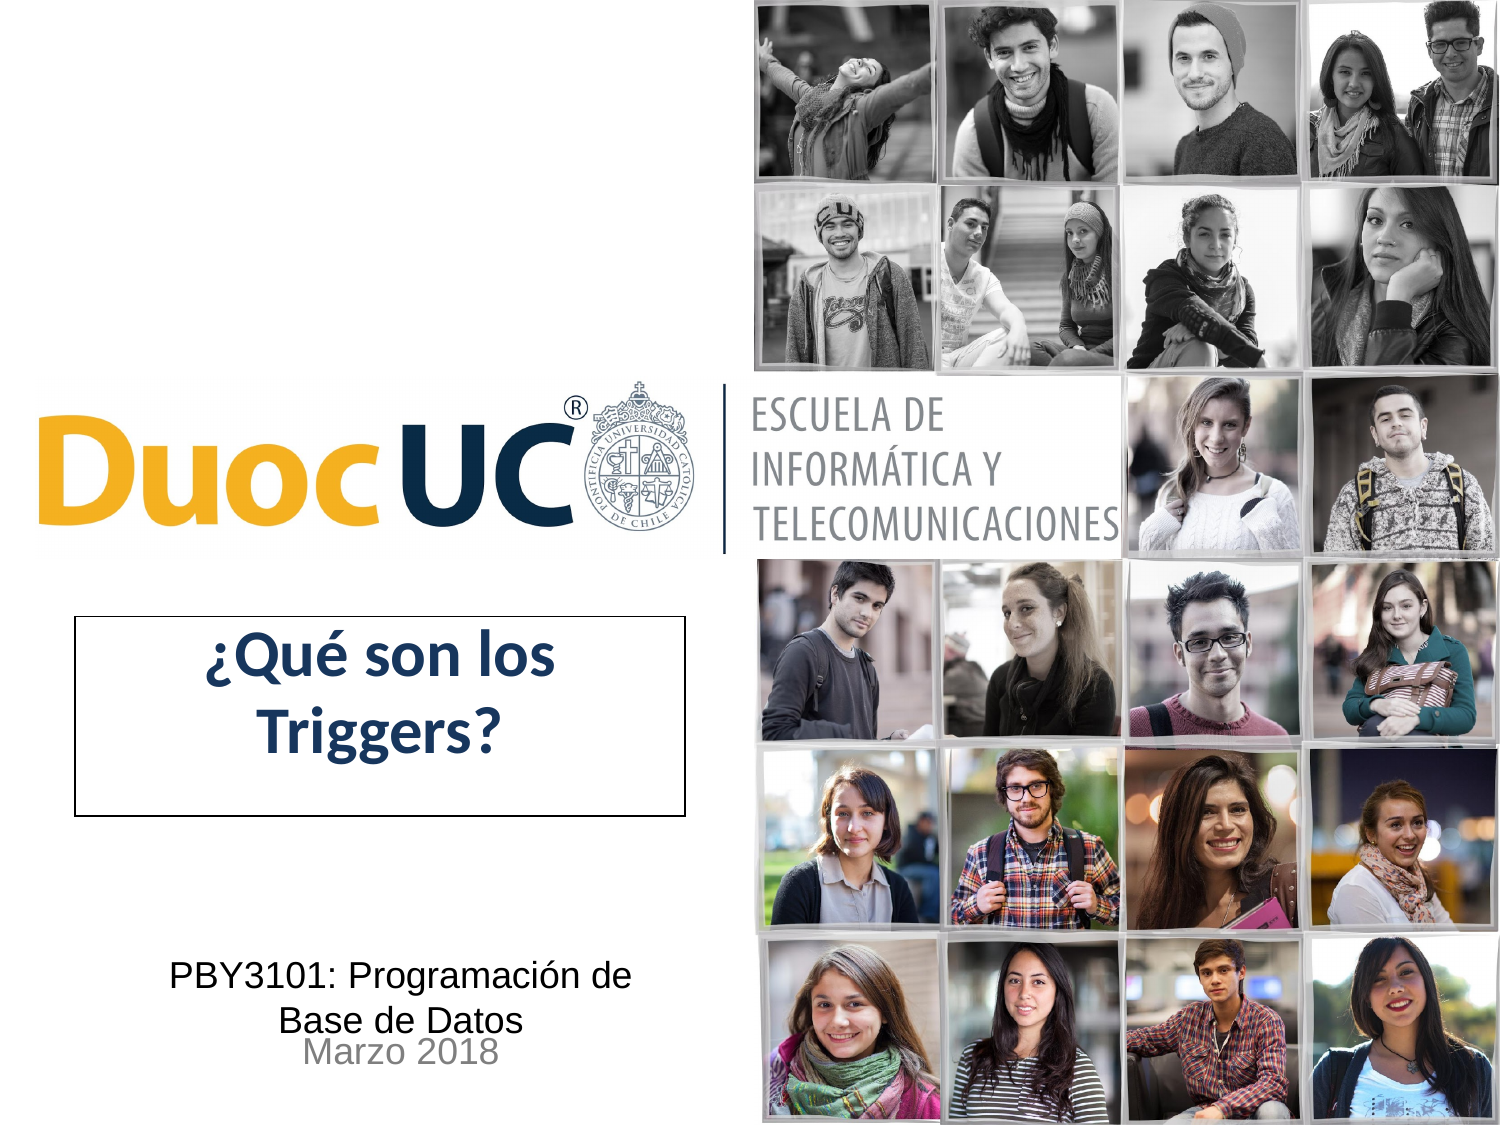

| ¿Qué son los Triggers? |
| --- |
PBY3101: Programación de Base de Datos
Marzo 2018